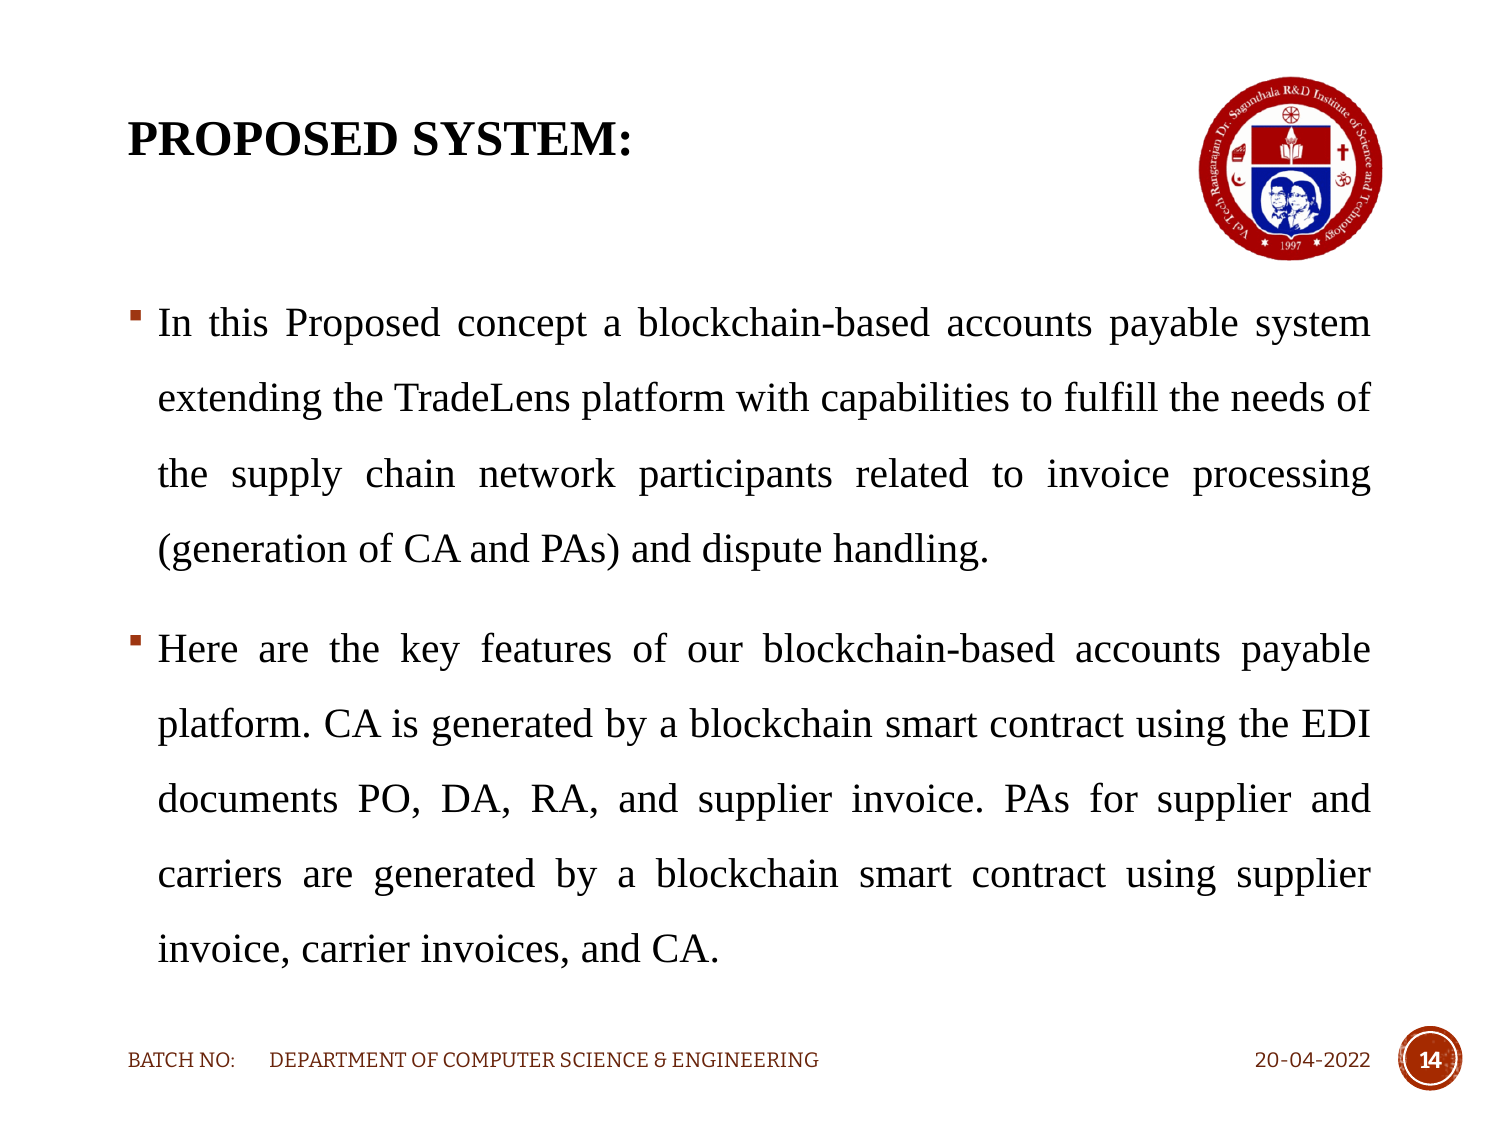

# PROPOSED SYSTEM:
In this Proposed concept a blockchain-based accounts payable system extending the TradeLens platform with capabilities to fulfill the needs of the supply chain network participants related to invoice processing (generation of CA and PAs) and dispute handling.
Here are the key features of our blockchain-based accounts payable platform. CA is generated by a blockchain smart contract using the EDI documents PO, DA, RA, and supplier invoice. PAs for supplier and carriers are generated by a blockchain smart contract using supplier invoice, carrier invoices, and CA.
BATCH NO:        DEPARTMENT OF COMPUTER SCIENCE & ENGINEERING
20-04-2022
14